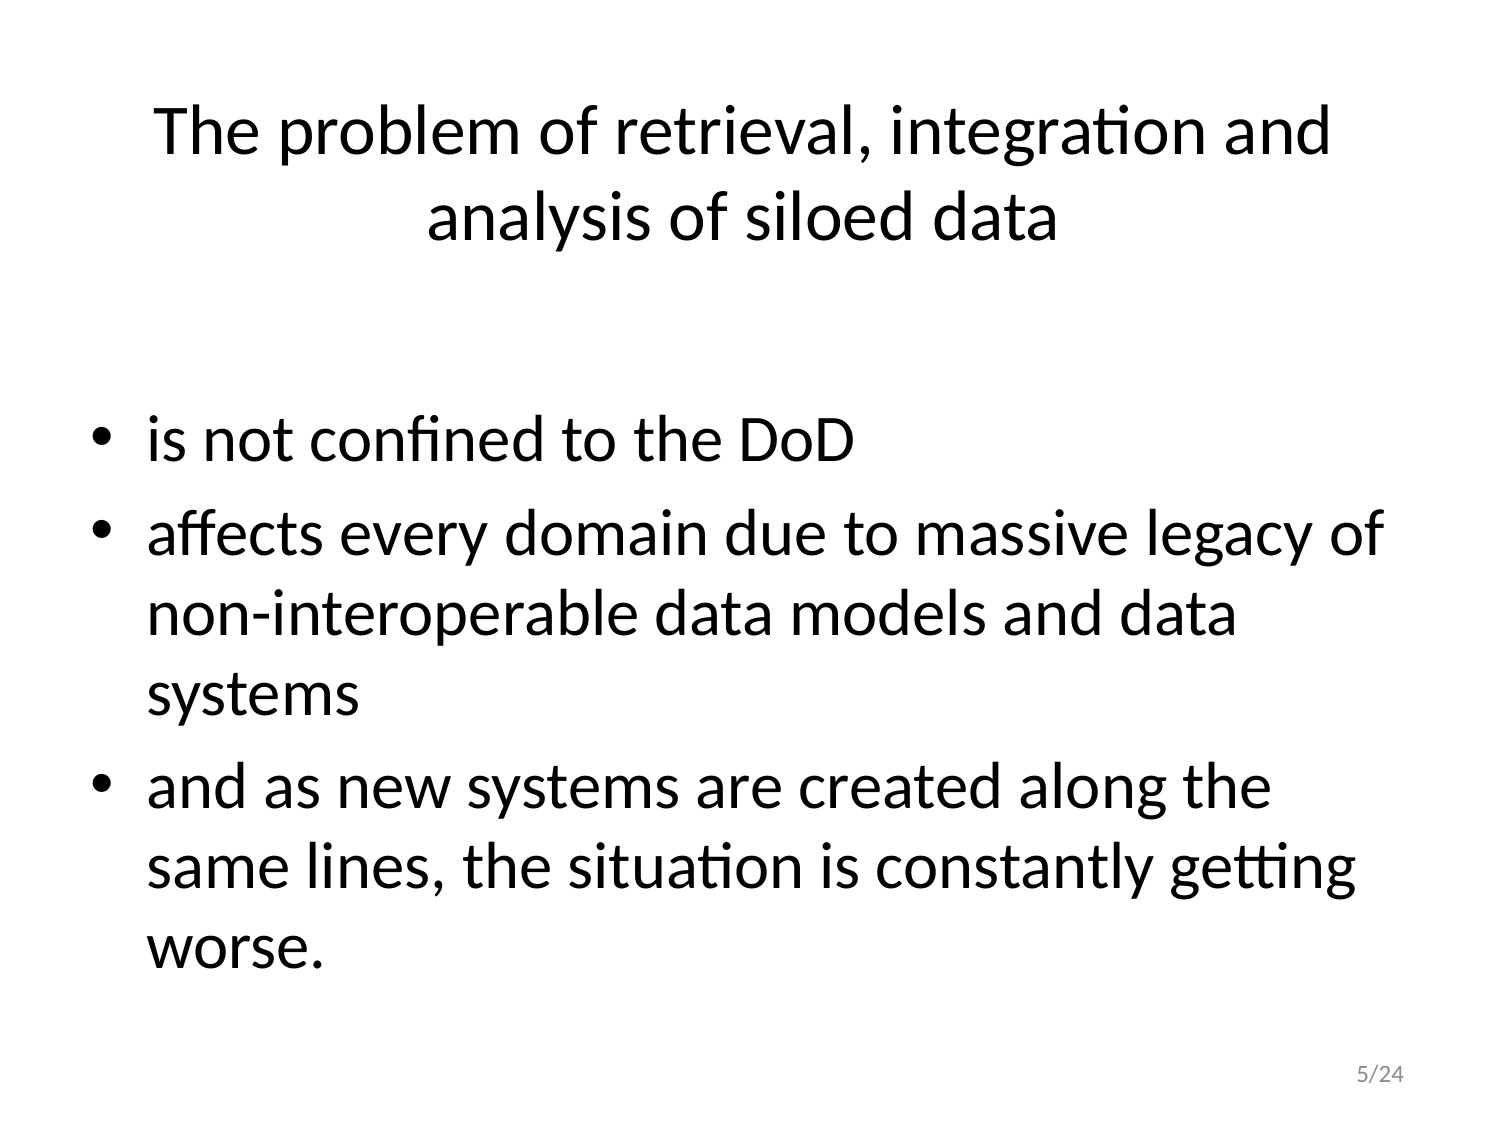

# The problem of retrieval, integration and analysis of siloed data
is not confined to the DoD
affects every domain due to massive legacy of non-interoperable data models and data systems
and as new systems are created along the same lines, the situation is constantly getting worse.
5/24